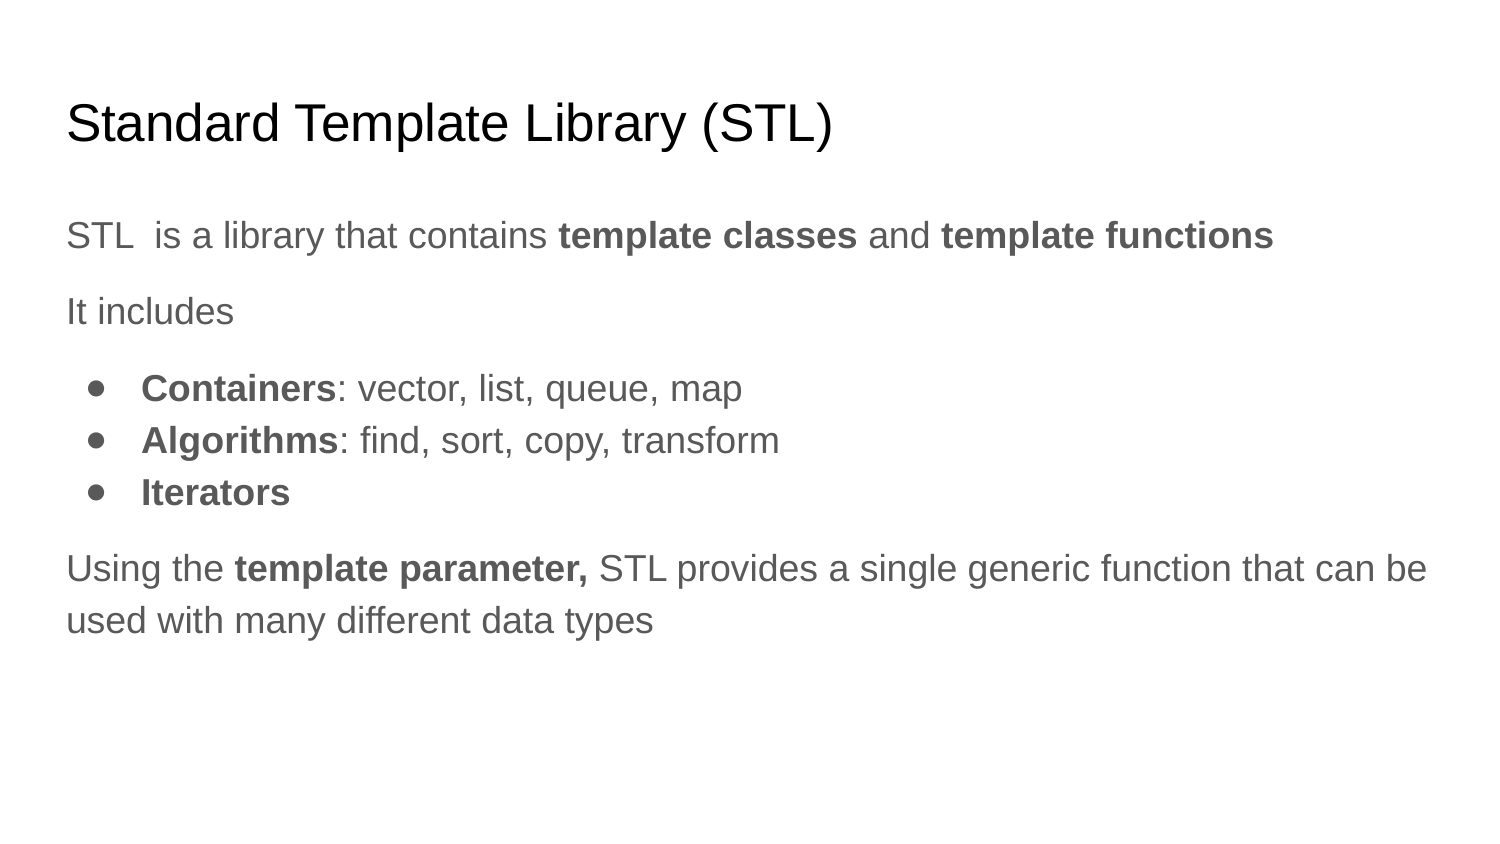

# Standard Template Library (STL)
STL  is a library that contains template classes and template functions
It includes
Containers: vector, list, queue, map
Algorithms: find, sort, copy, transform
Iterators
Using the template parameter, STL provides a single generic function that can be used with many different data types